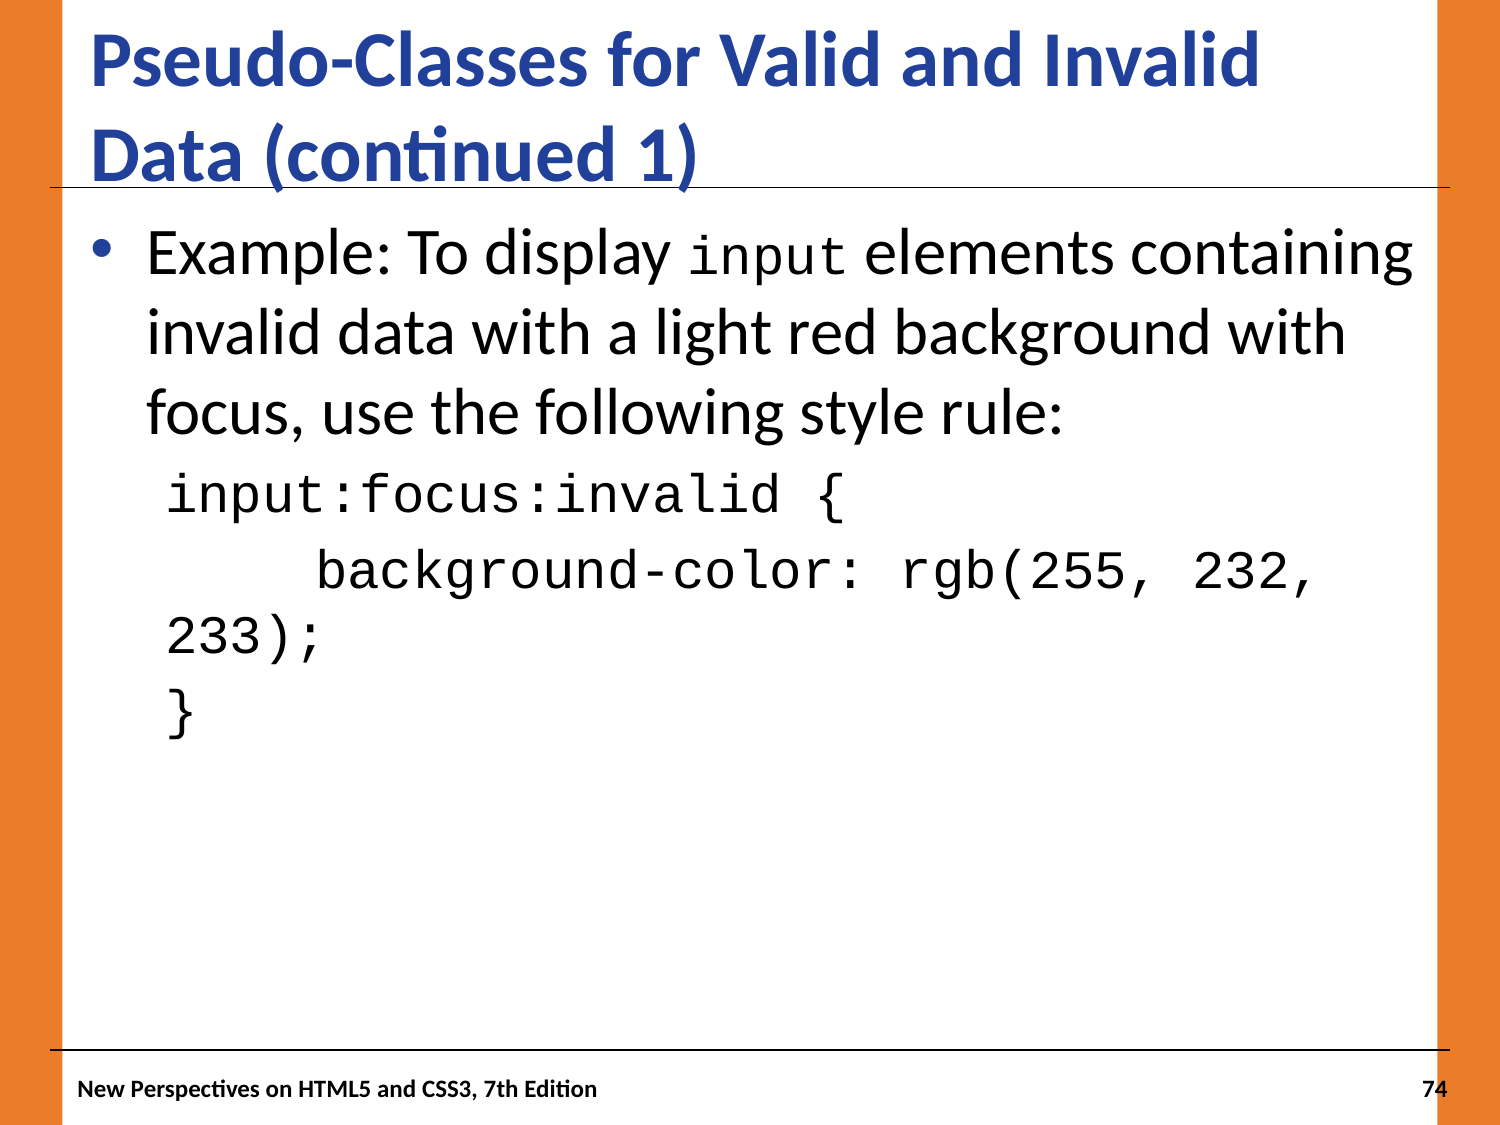

# Pseudo-Classes for Valid and Invalid Data (continued 1)
Example: To display input elements containing invalid data with a light red background with focus, use the following style rule:
input:focus:invalid {
	background-color: rgb(255, 232, 233);
}
New Perspectives on HTML5 and CSS3, 7th Edition
74